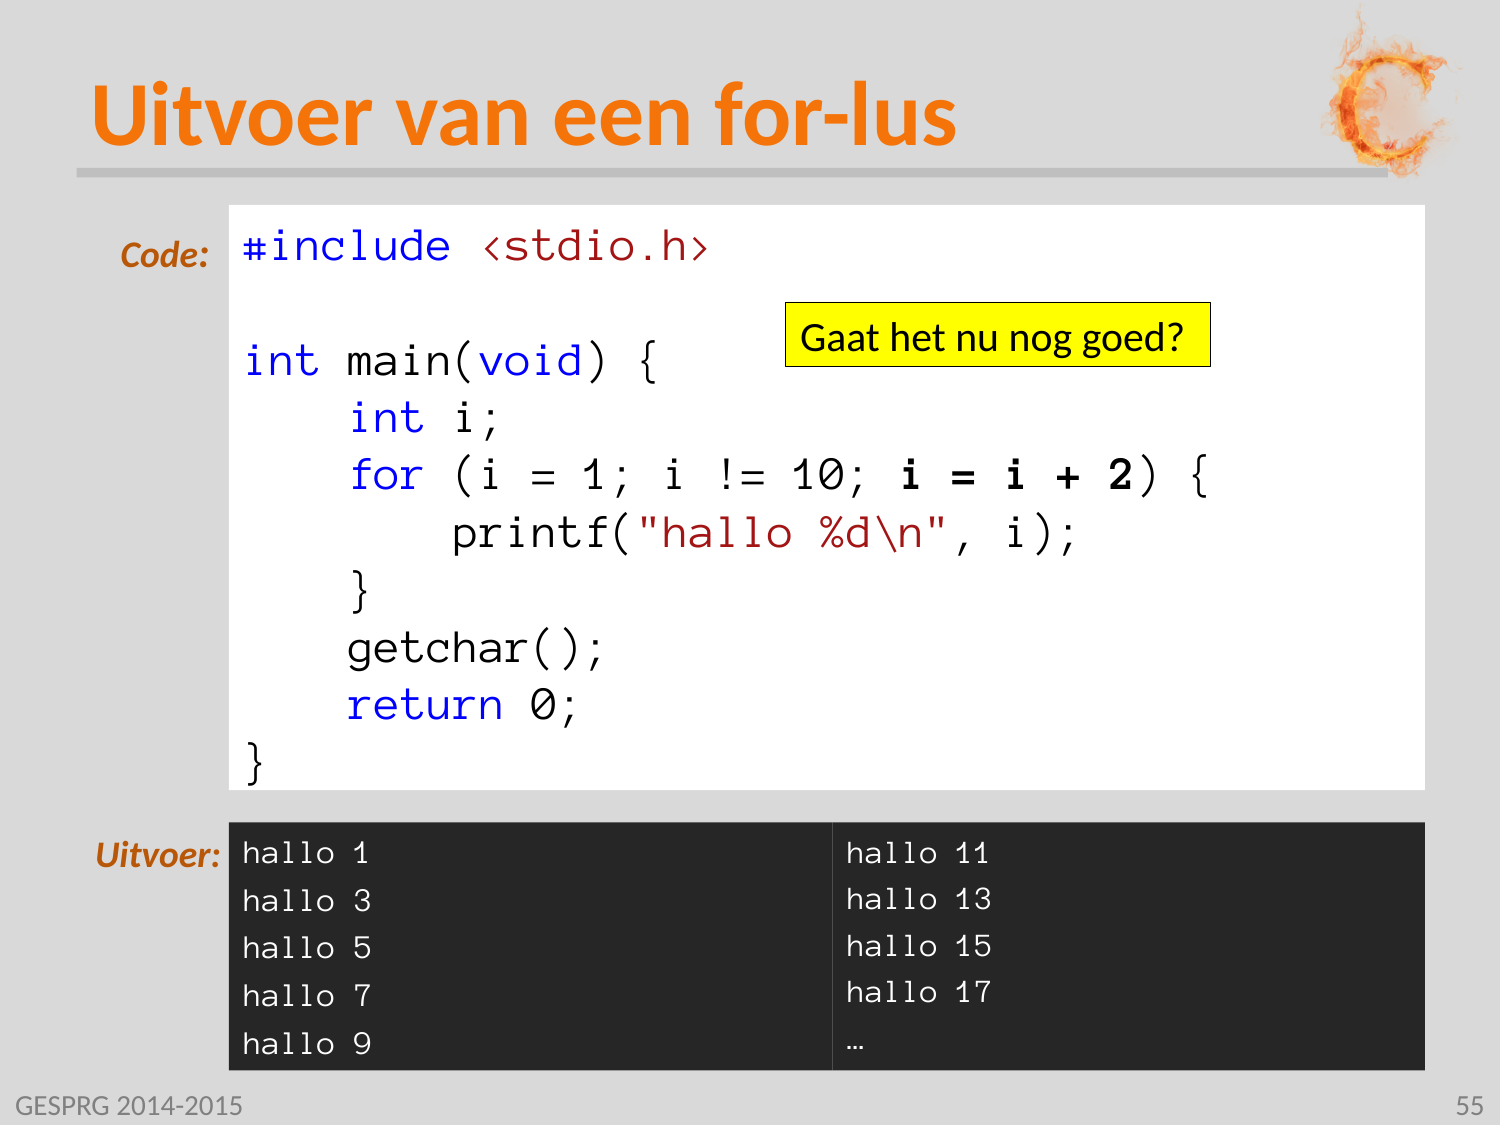

# Uitvoer van een for-lus
#include <stdio.h>

int main(void) {
    int i;
    for (i = 1; i != 10; i = i + 2) {
        printf("hallo %d\n", i);
    }
    getchar();
    return 0;
}

Gaat het nu nog goed?
hallo 1
hallo 3
hallo 5
hallo 7
hallo 9

hallo 11
hallo 13
hallo 15
hallo 17
…
GESPRG 2014-2015
55